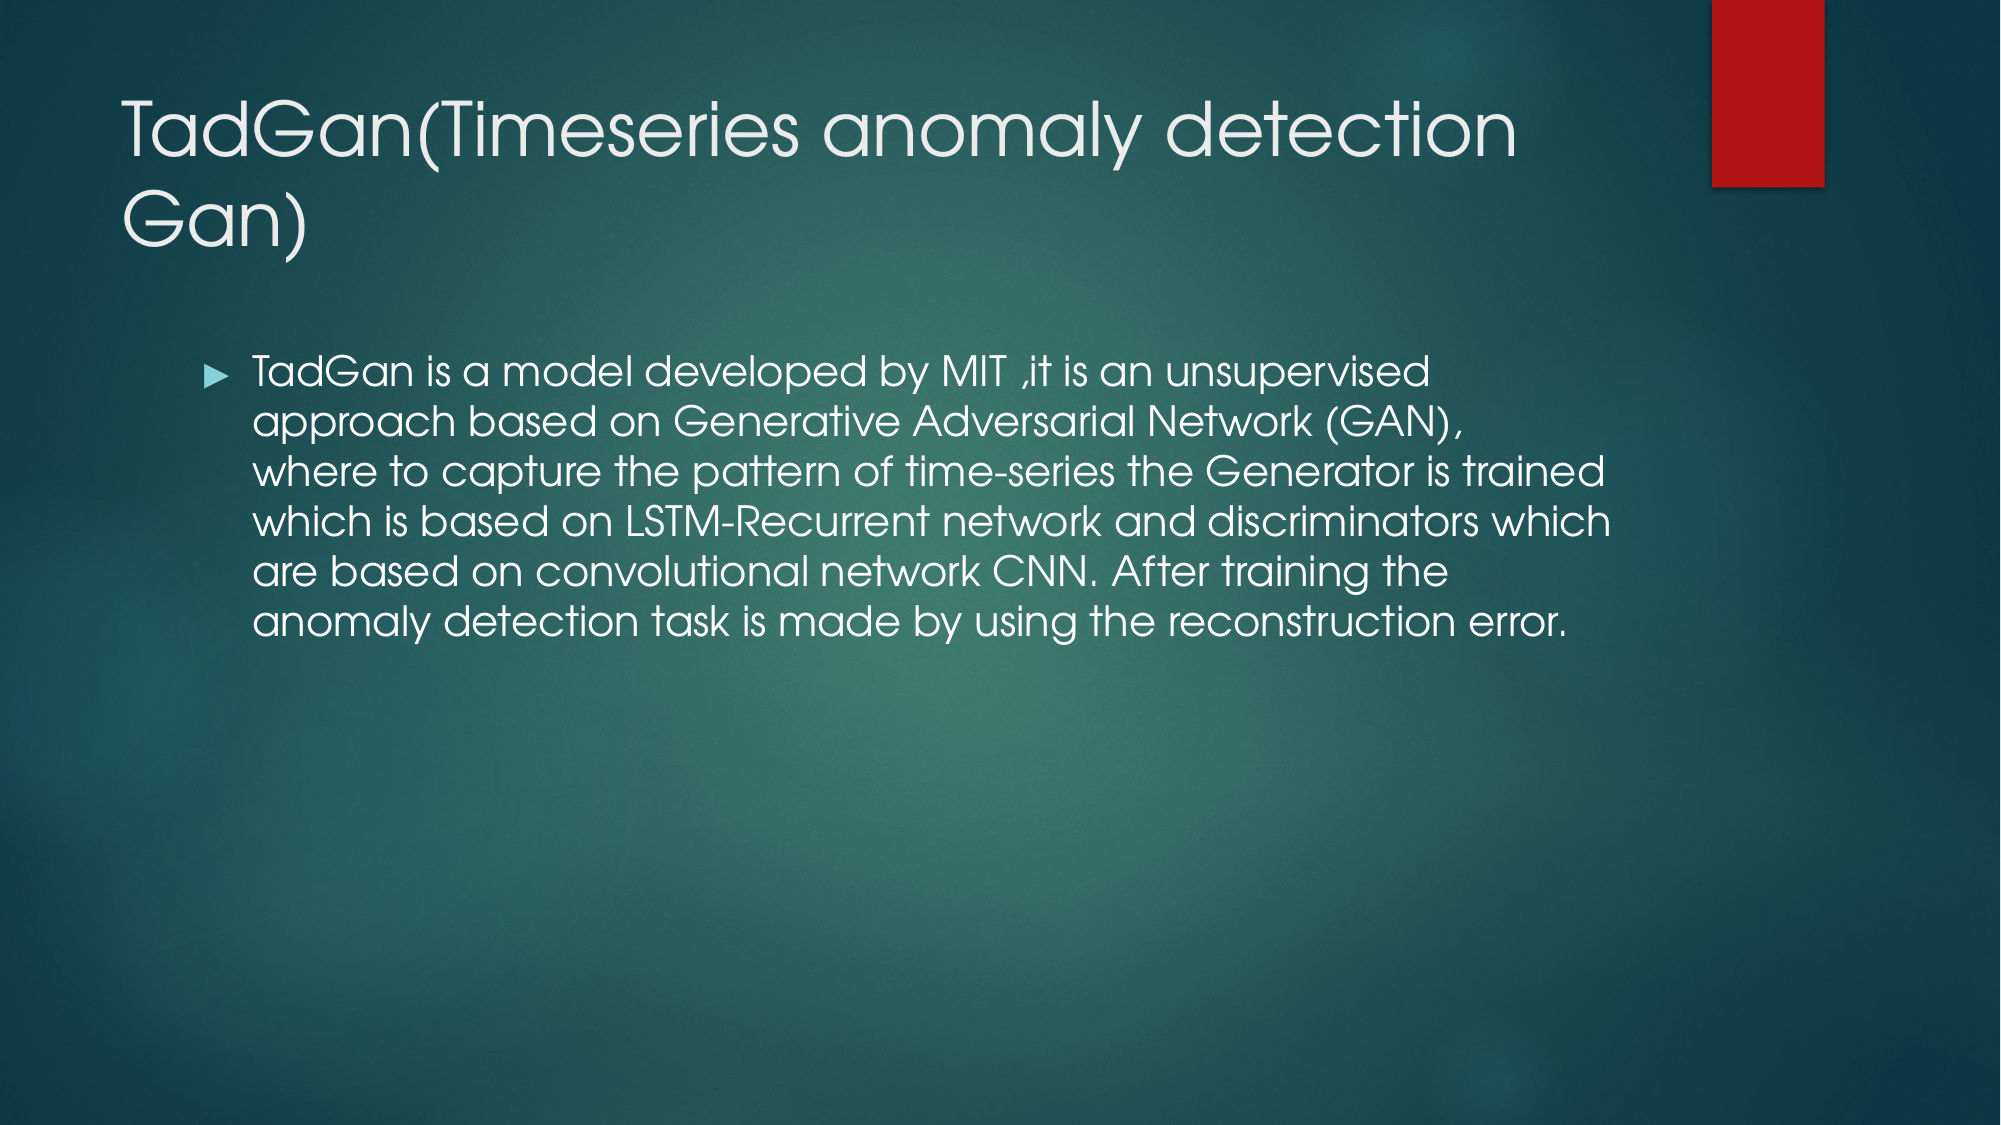

# TadGan(Timeseries anomaly detection Gan)
TadGan is a model developed by MIT ,it is an unsupervised approach based on Generative Adversarial Network (GAN),
where to capture the pattern of time-series the Generator is trained which is based on LSTM-Recurrent network and discriminators which are based on convolutional network CNN. After training the anomaly detection task is made by using the reconstruction error.